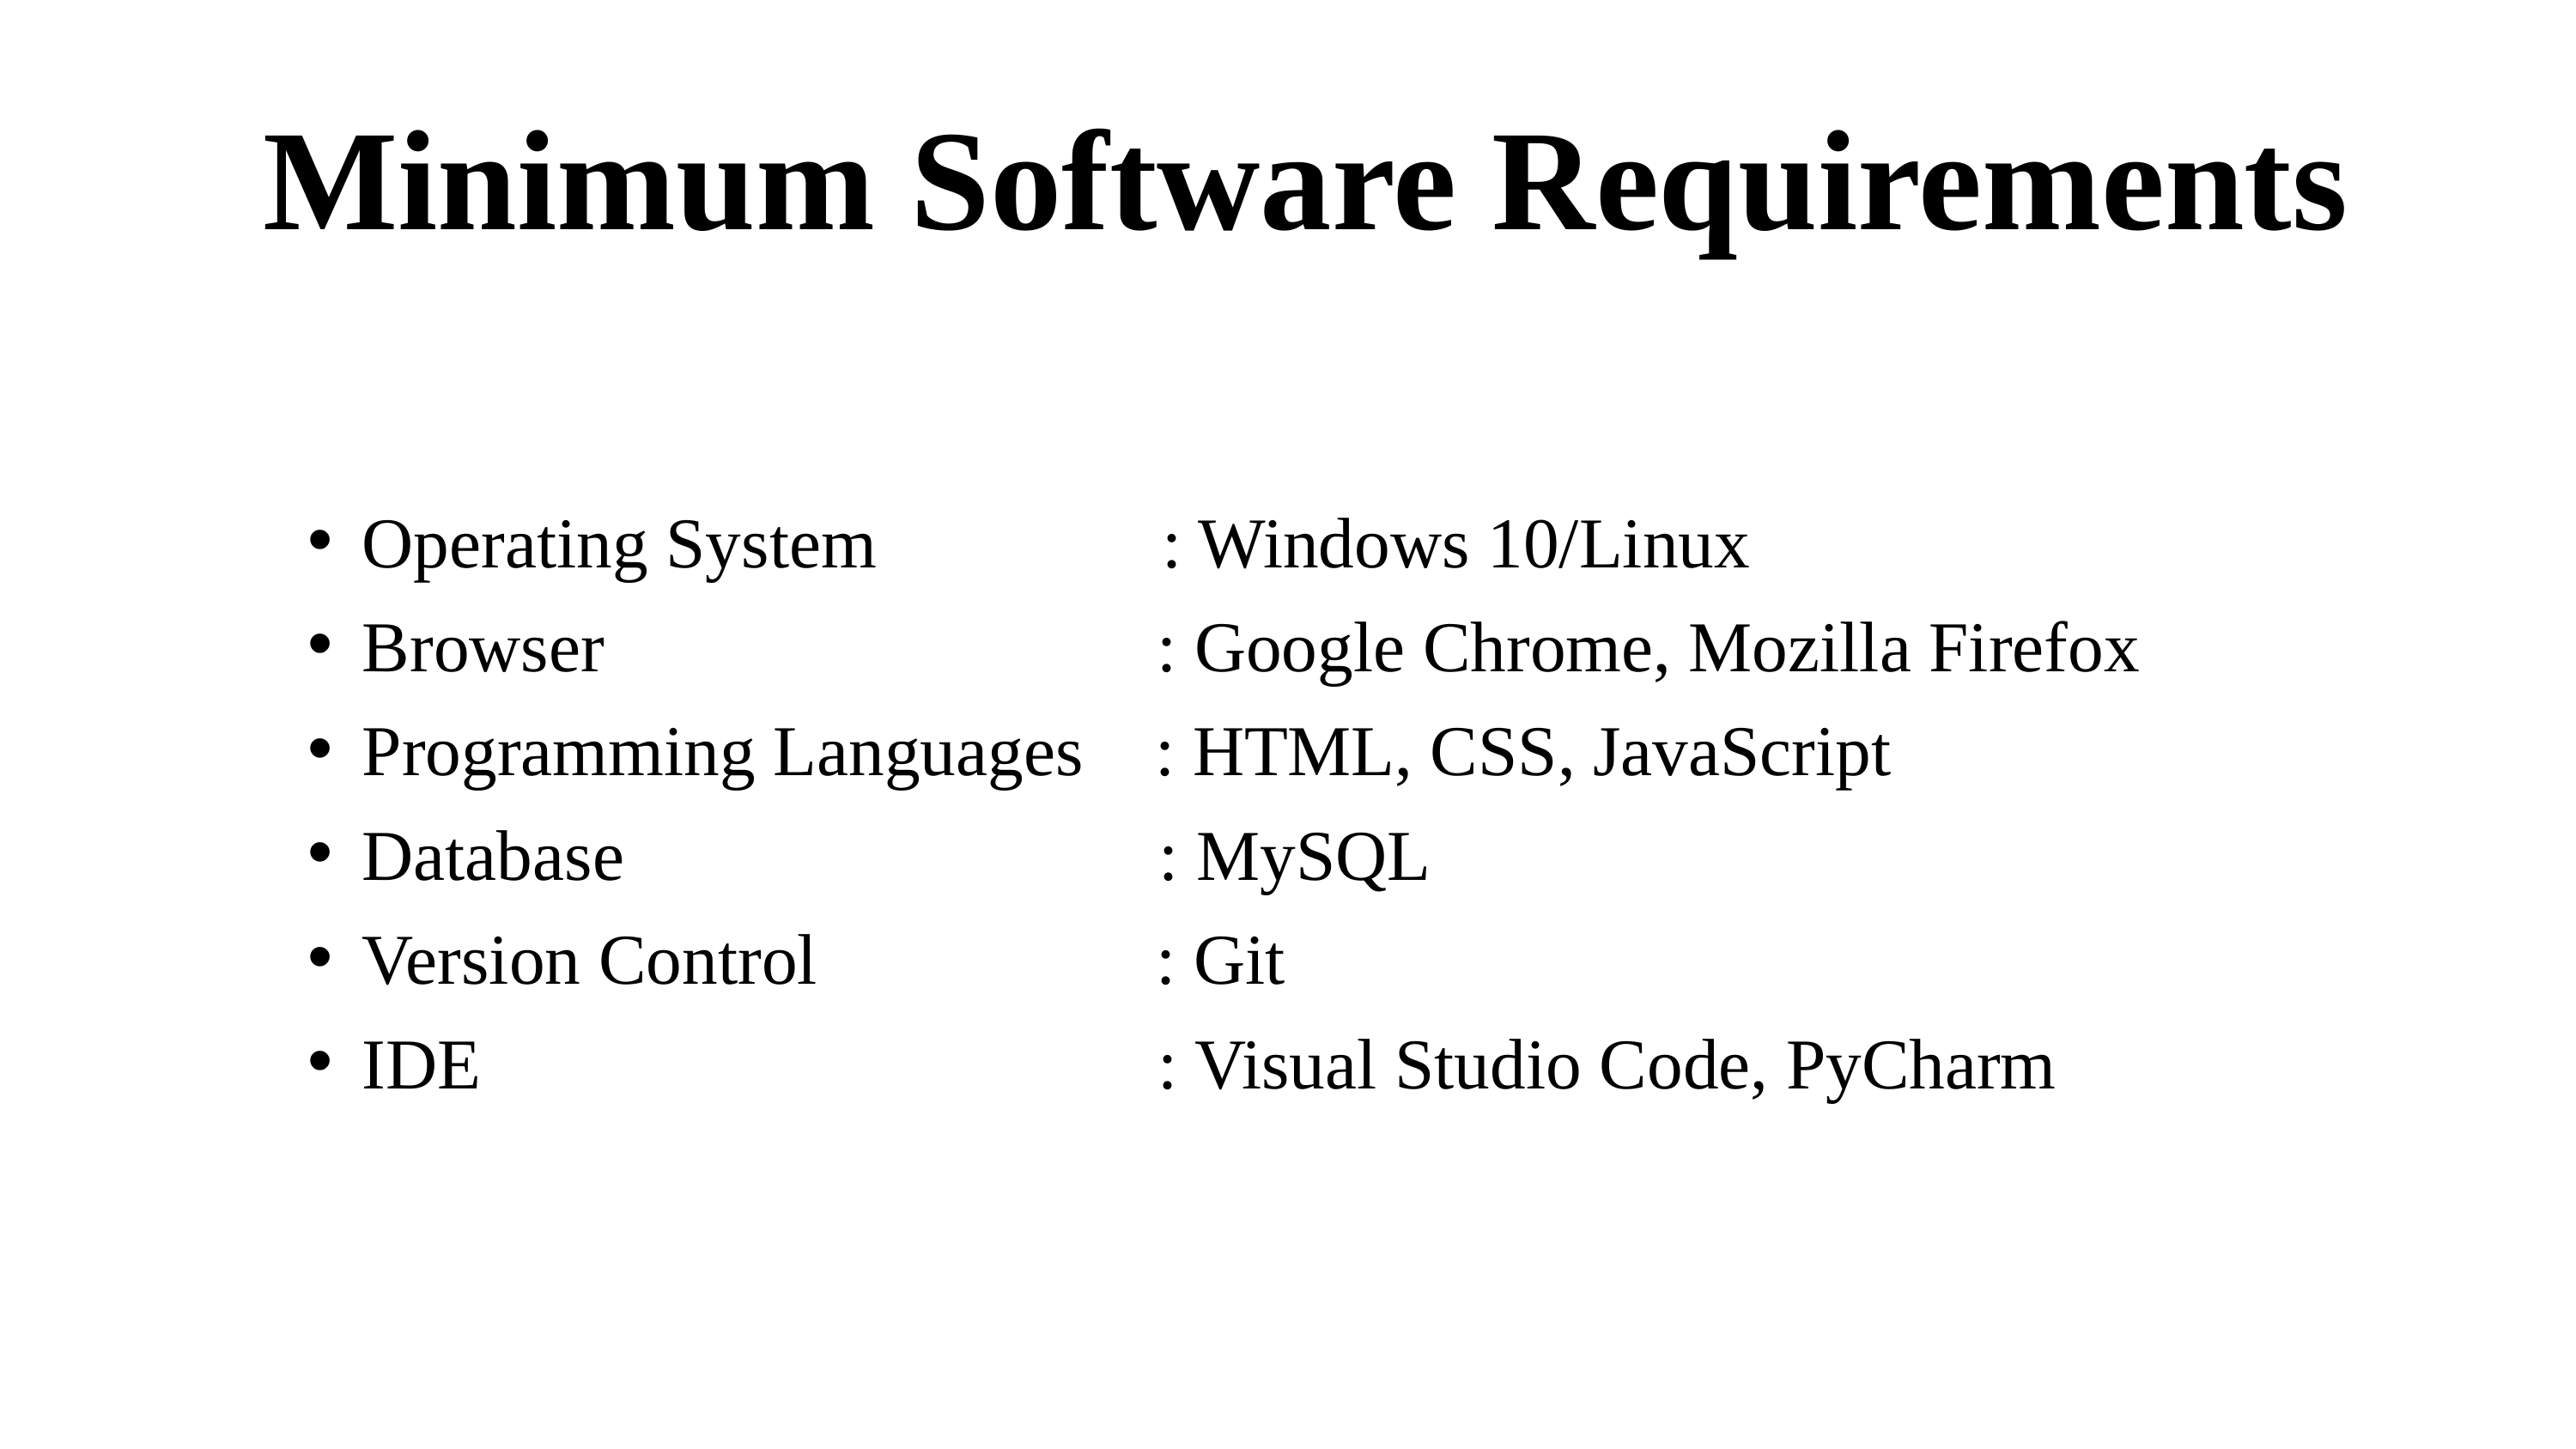

Minimum Software Requirements
Operating System                : Windows 10/Linux
Browser                               : Google Chrome, Mozilla Firefox
Programming Languages    : HTML, CSS, JavaScript
Database                              : MySQL
Version Control                   : Git
IDE                                      : Visual Studio Code, PyCharm